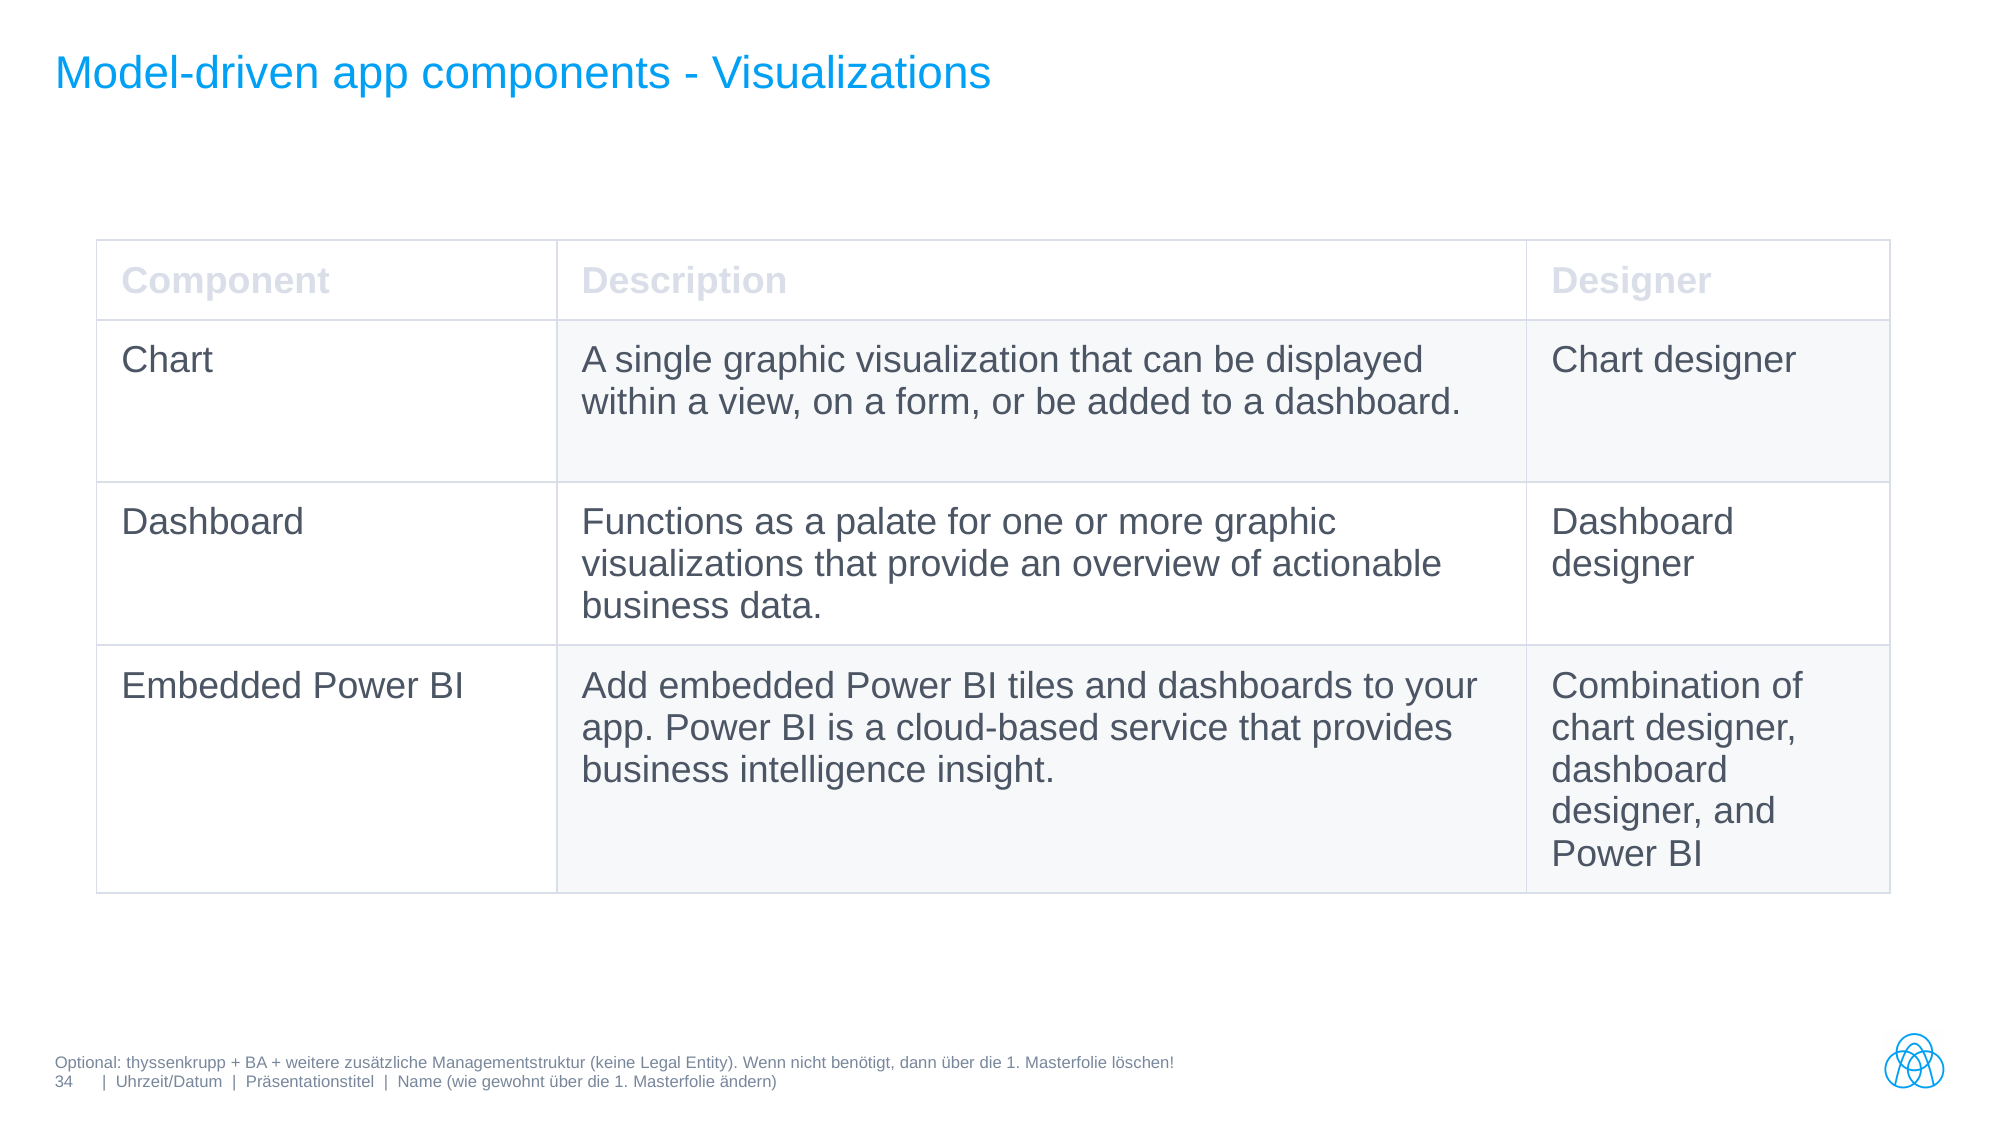

# Model-driven app components - Visualizations
| Component | Description | Designer |
| --- | --- | --- |
| Chart | A single graphic visualization that can be displayed within a view, on a form, or be added to a dashboard. | Chart designer |
| Dashboard | Functions as a palate for one or more graphic visualizations that provide an overview of actionable business data. | Dashboard designer |
| Embedded Power BI | Add embedded Power BI tiles and dashboards to your app. Power BI is a cloud-based service that provides business intelligence insight. | Combination of chart designer, dashboard designer, and Power BI |